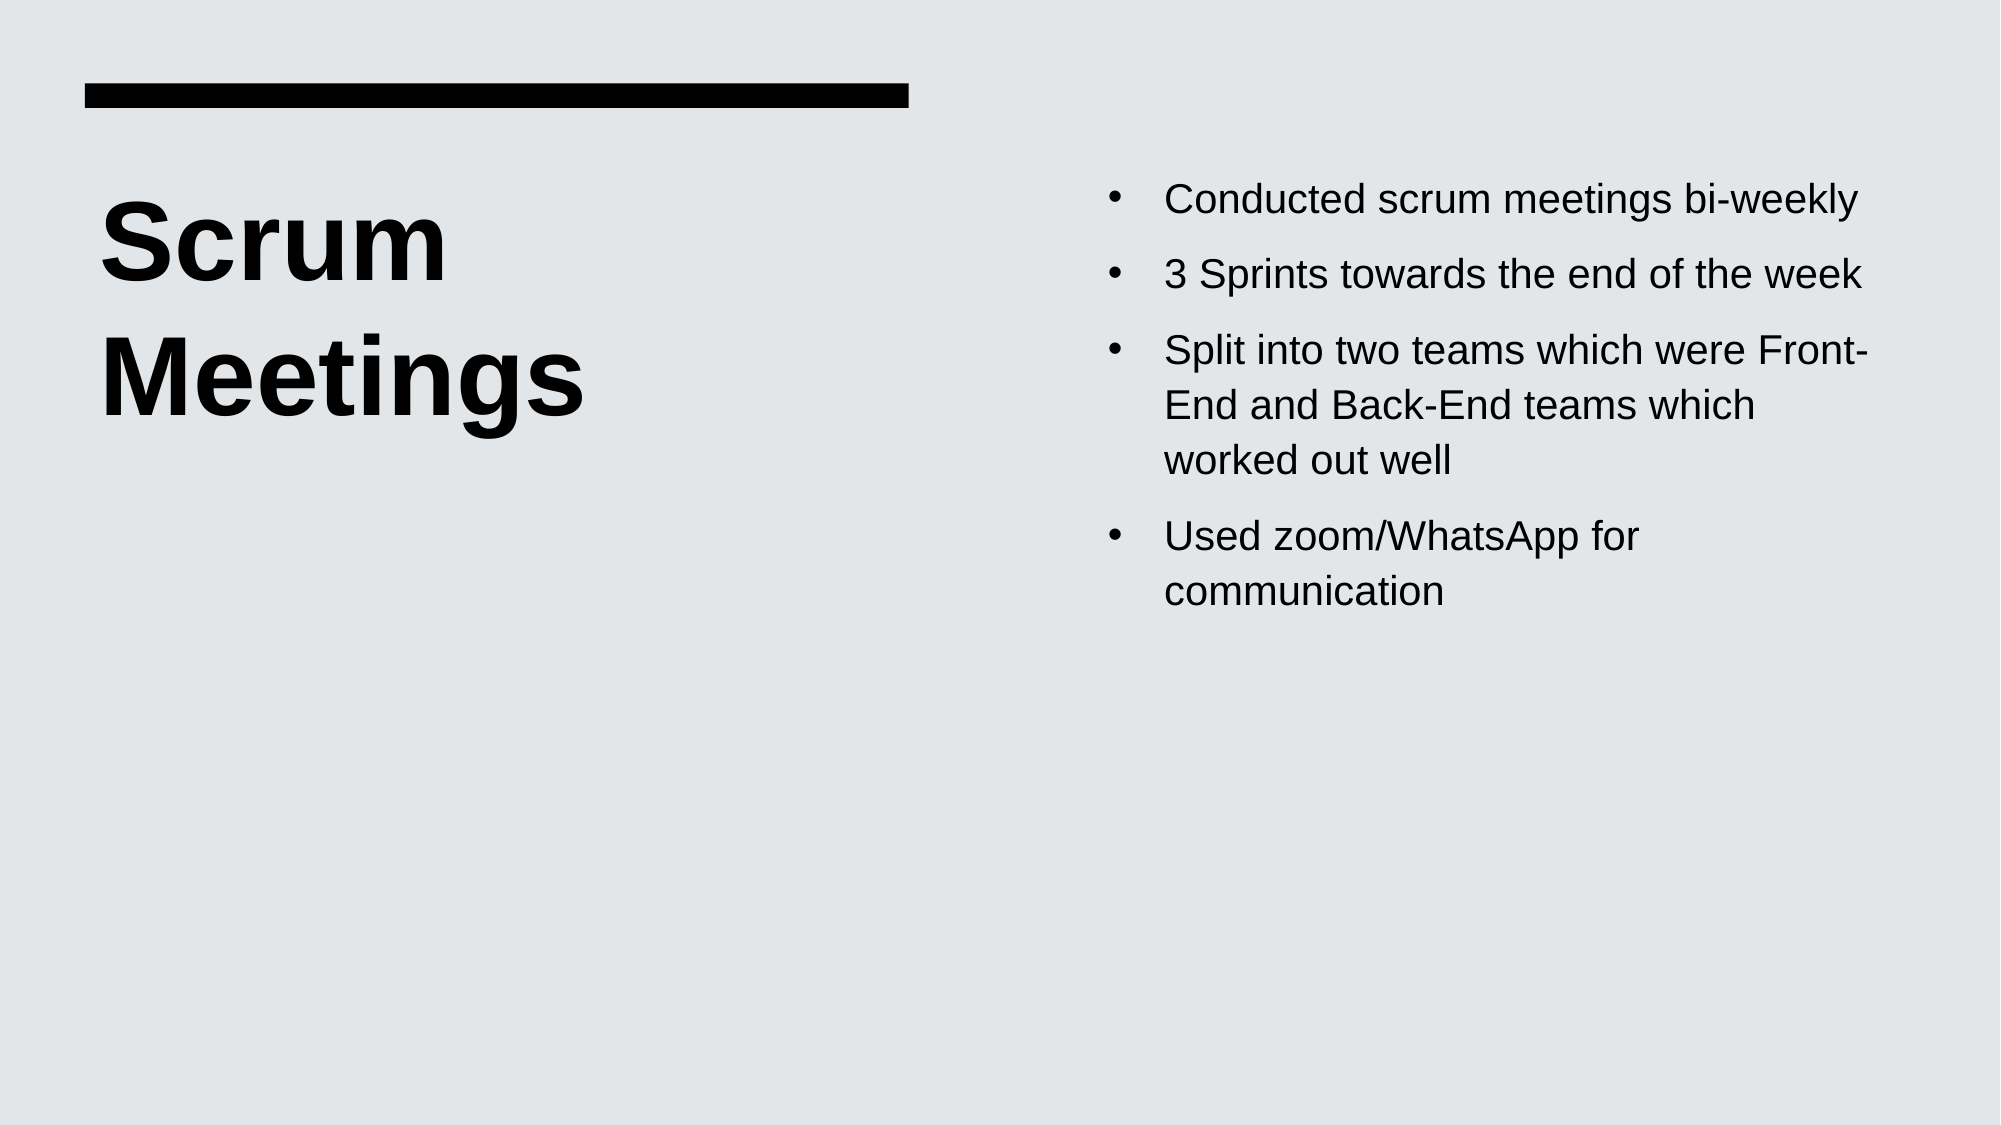

Conducted scrum meetings bi-weekly
3 Sprints towards the end of the week
Split into two teams which were Front-End and Back-End teams which worked out well
Used zoom/WhatsApp for communication
# Scrum Meetings